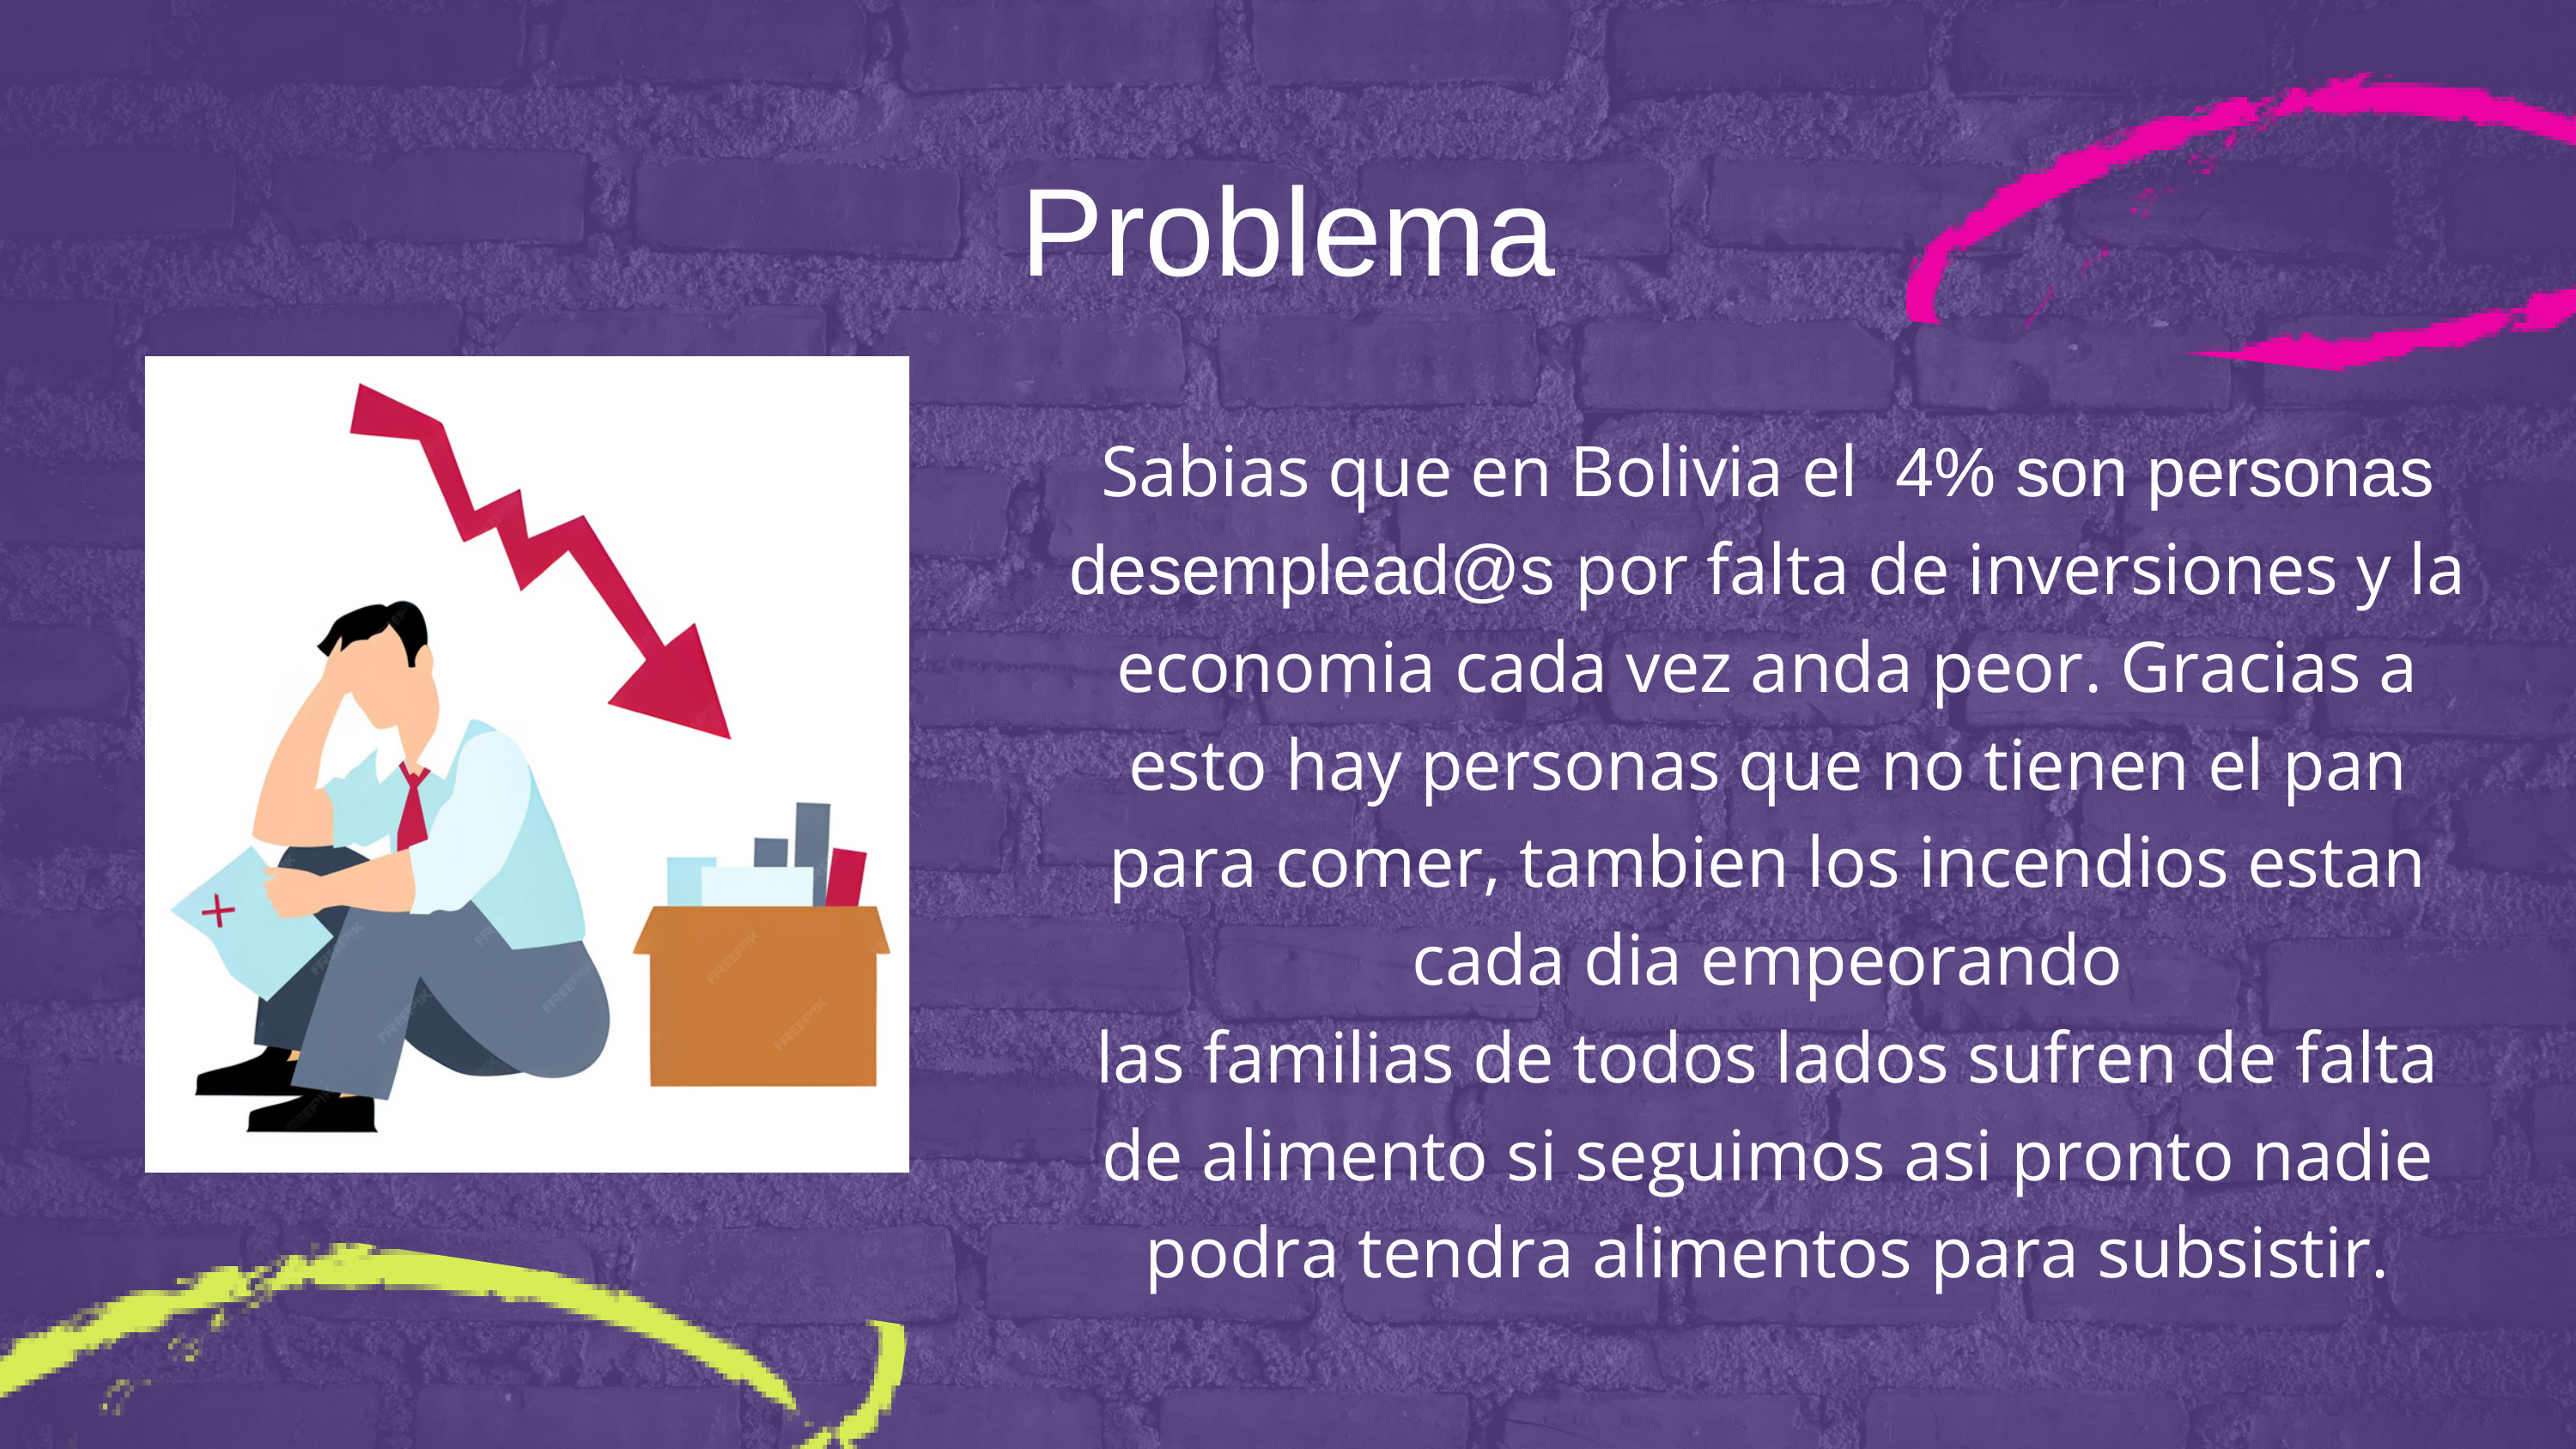

Problema

Sabias que en Bolivia el  4% son personas desemplead@s por falta de inversiones y la economia cada vez anda peor. Gracias a esto hay personas que no tienen el pan para comer, tambien los incendios estan cada dia empeorando
las familias de todos lados sufren de falta de alimento si seguimos asi pronto nadie podra tendra alimentos para subsistir.